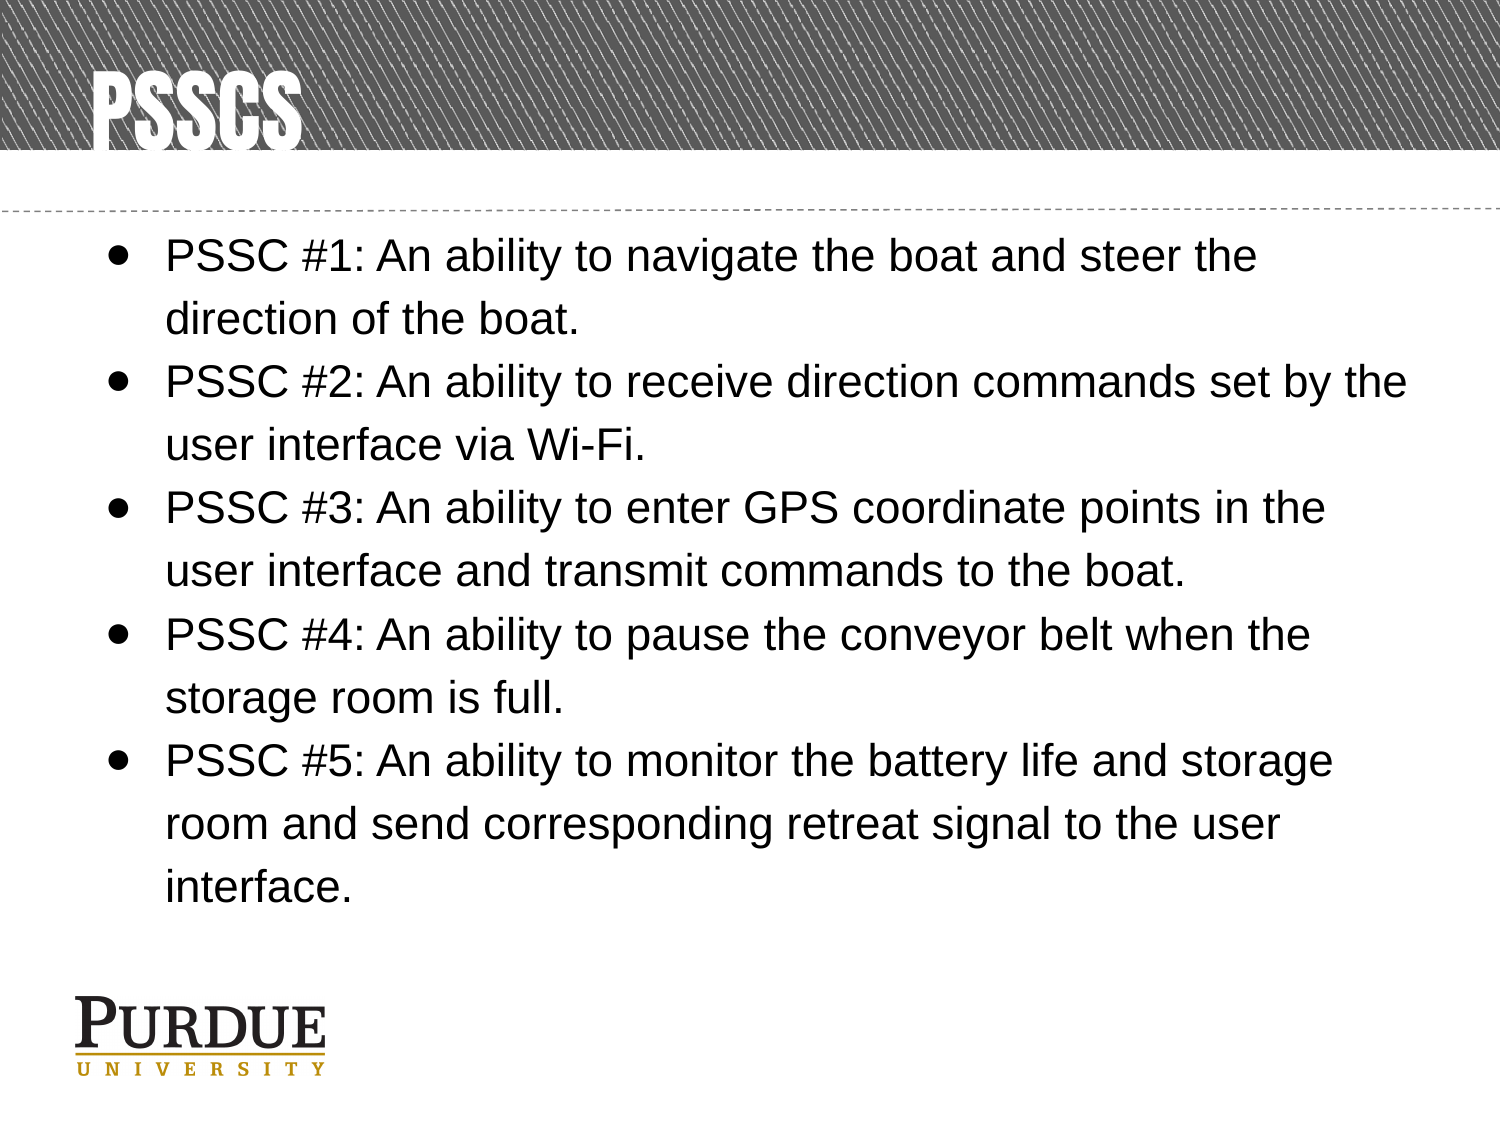

# PSSCS
PSSC #1: An ability to navigate the boat and steer the direction of the boat.
PSSC #2: An ability to receive direction commands set by the user interface via Wi-Fi.
PSSC #3: An ability to enter GPS coordinate points in the user interface and transmit commands to the boat.
PSSC #4: An ability to pause the conveyor belt when the storage room is full.
PSSC #5: An ability to monitor the battery life and storage room and send corresponding retreat signal to the user interface.